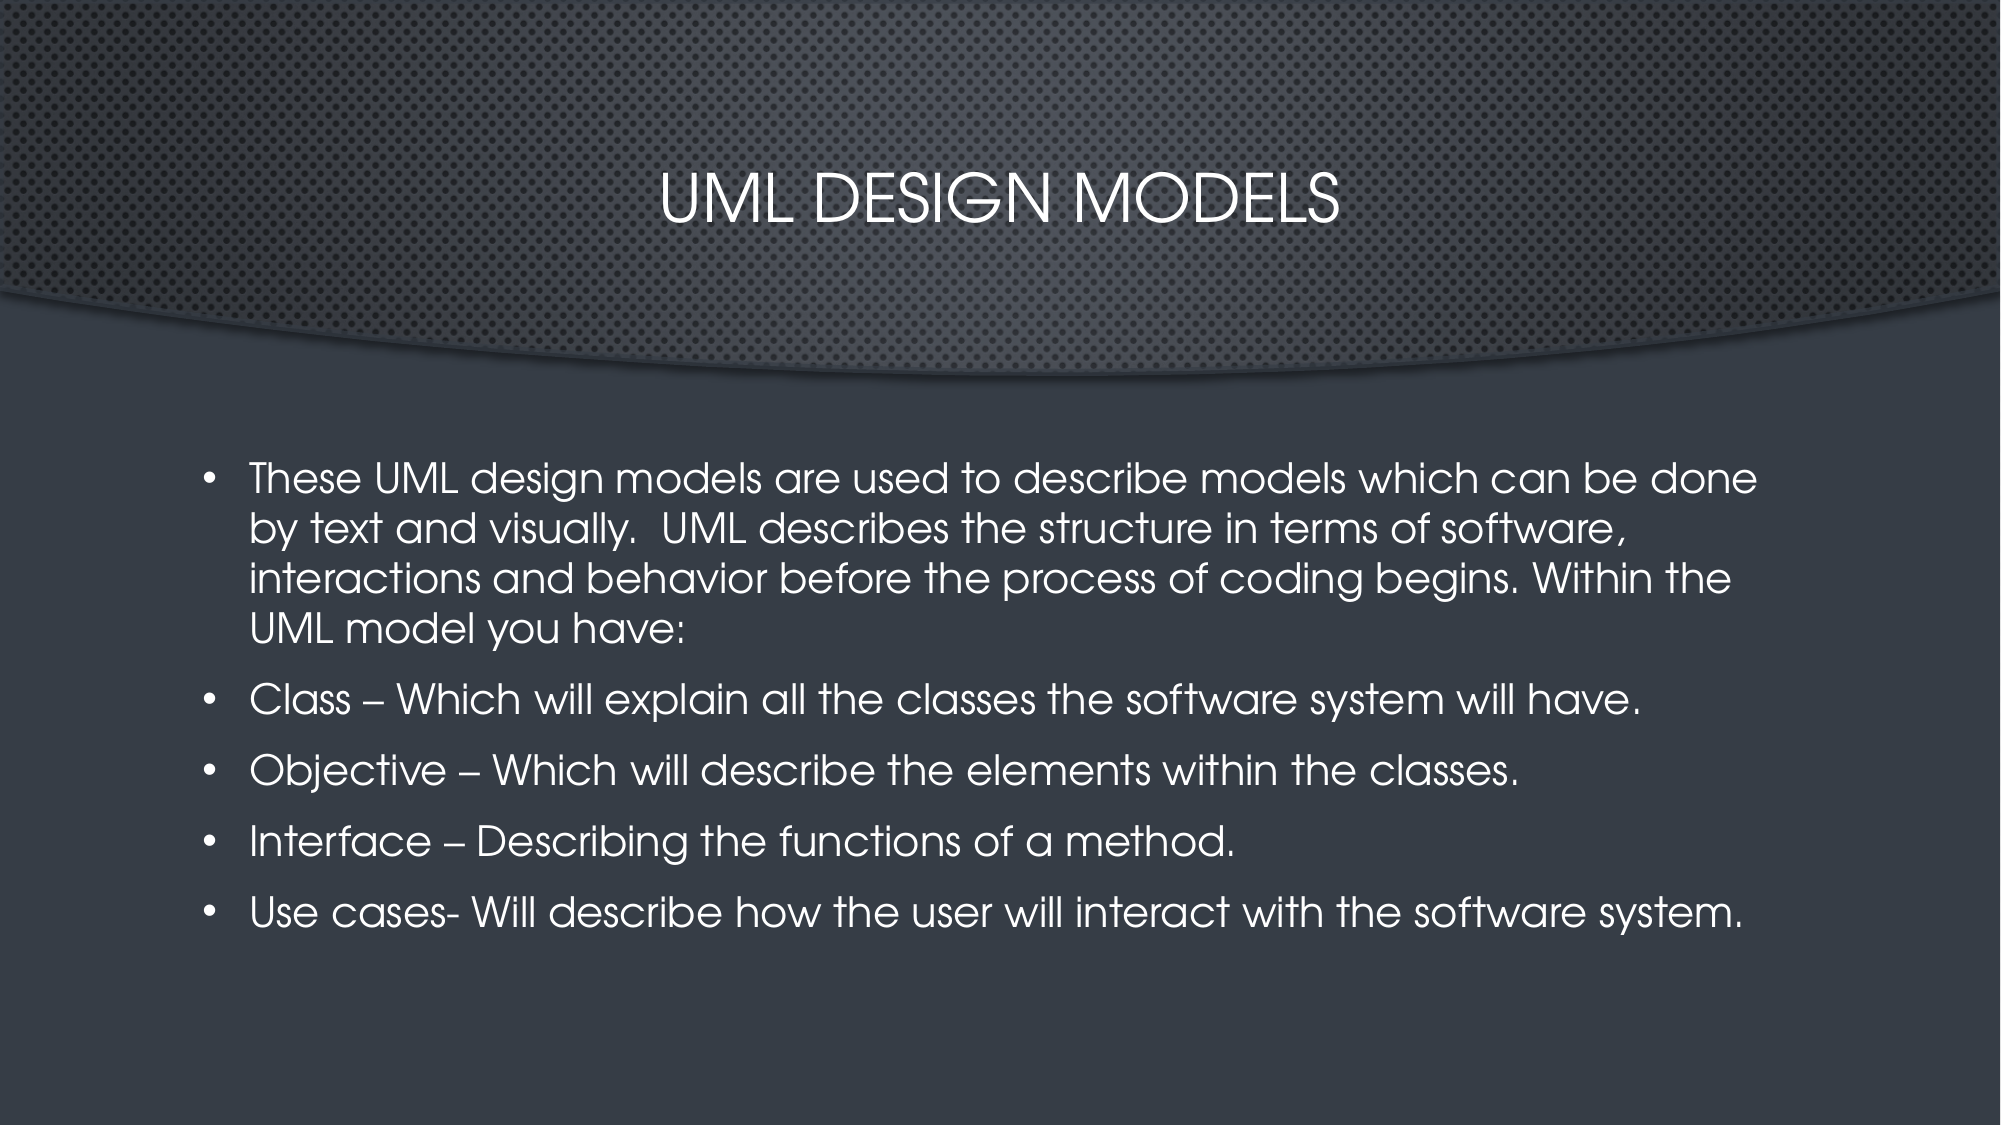

# UML Design models
These UML design models are used to describe models which can be done by text and visually.  UML describes the structure in terms of software, interactions and behavior before the process of coding begins. Within the UML model you have:
Class – Which will explain all the classes the software system will have.
Objective – Which will describe the elements within the classes.
Interface – Describing the functions of a method.
Use cases- Will describe how the user will interact with the software system.